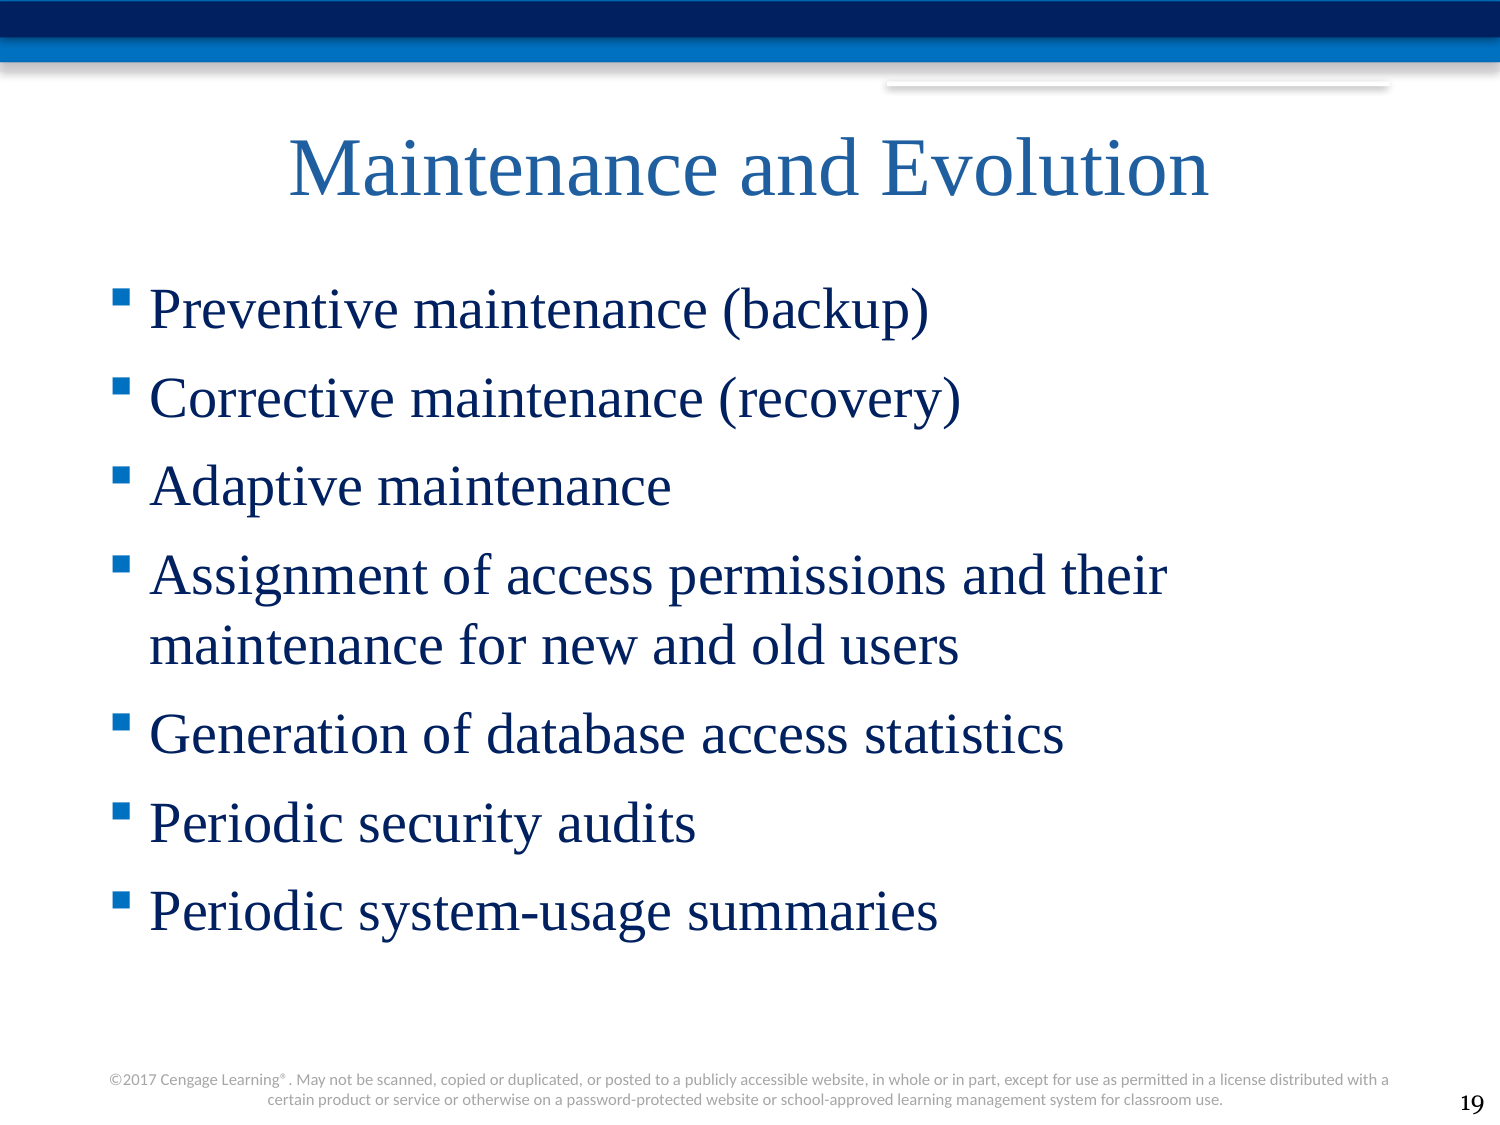

# Maintenance and Evolution
Preventive maintenance (backup)
Corrective maintenance (recovery)
Adaptive maintenance
Assignment of access permissions and their maintenance for new and old users
Generation of database access statistics
Periodic security audits
Periodic system-usage summaries
19